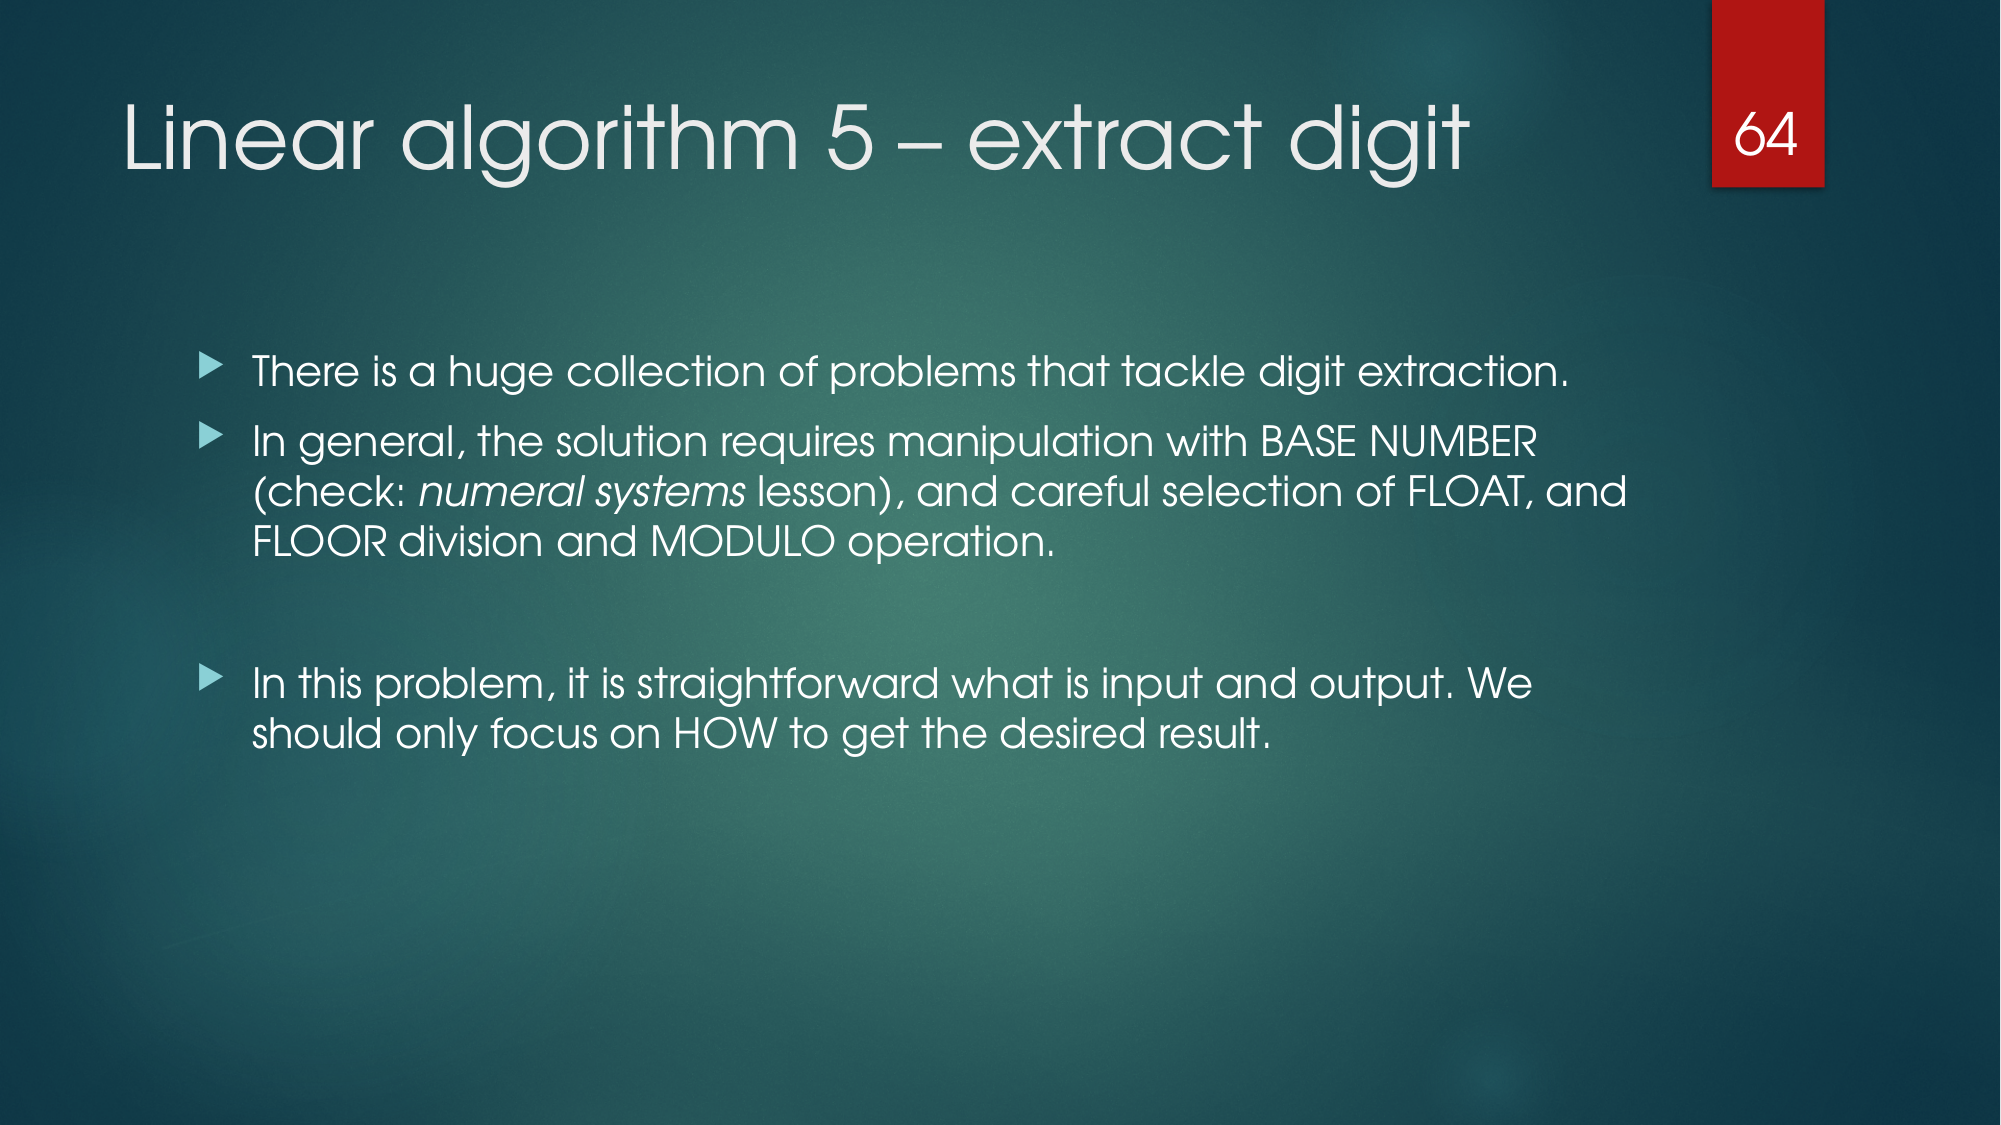

64
# Linear algorithm 5 – extract digit
There is a huge collection of problems that tackle digit extraction.
In general, the solution requires manipulation with BASE NUMBER (check: numeral systems lesson), and careful selection of FLOAT, and FLOOR division and MODULO operation.

In this problem, it is straightforward what is input and output. We should only focus on HOW to get the desired result.